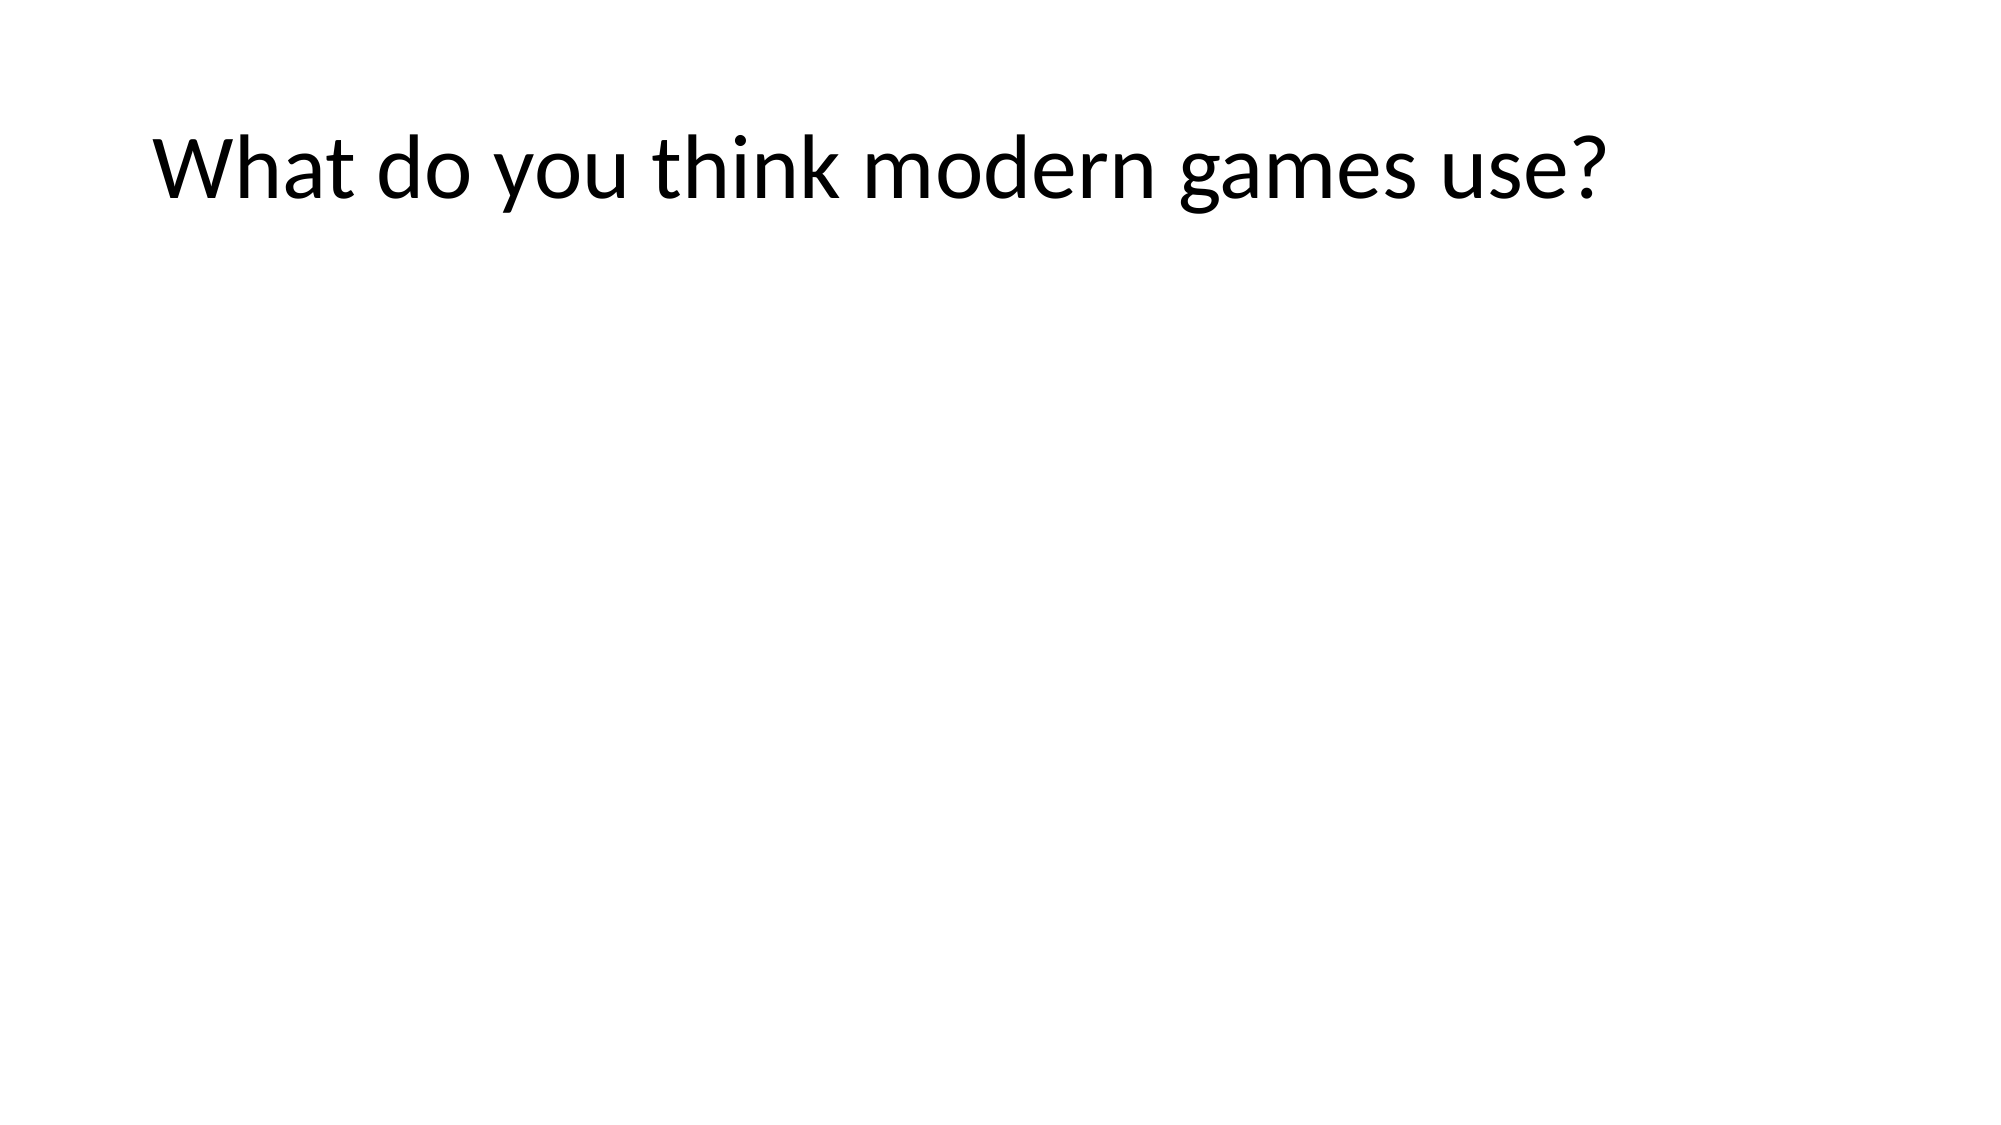

# What do you think modern games use?